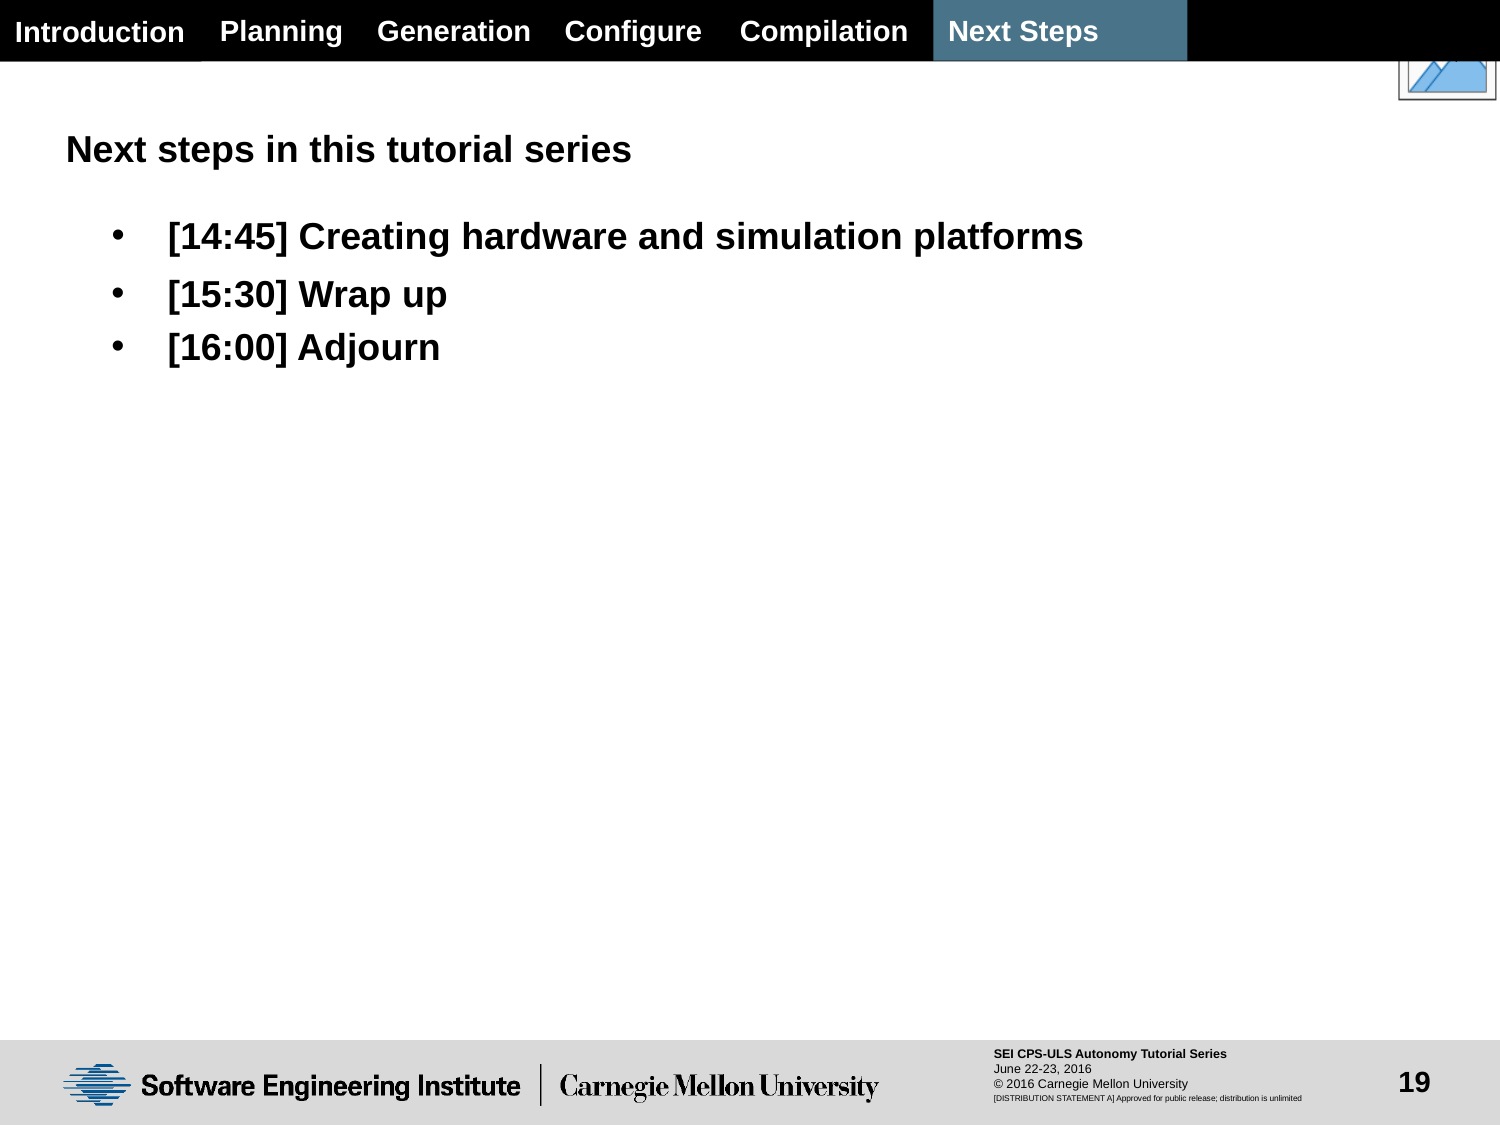

Planning
Generation
Configure
Next Steps
Compilation
Introduction

Next steps in this tutorial series
[14:45] Creating hardware and simulation platforms
[15:30] Wrap up
[16:00] Adjourn